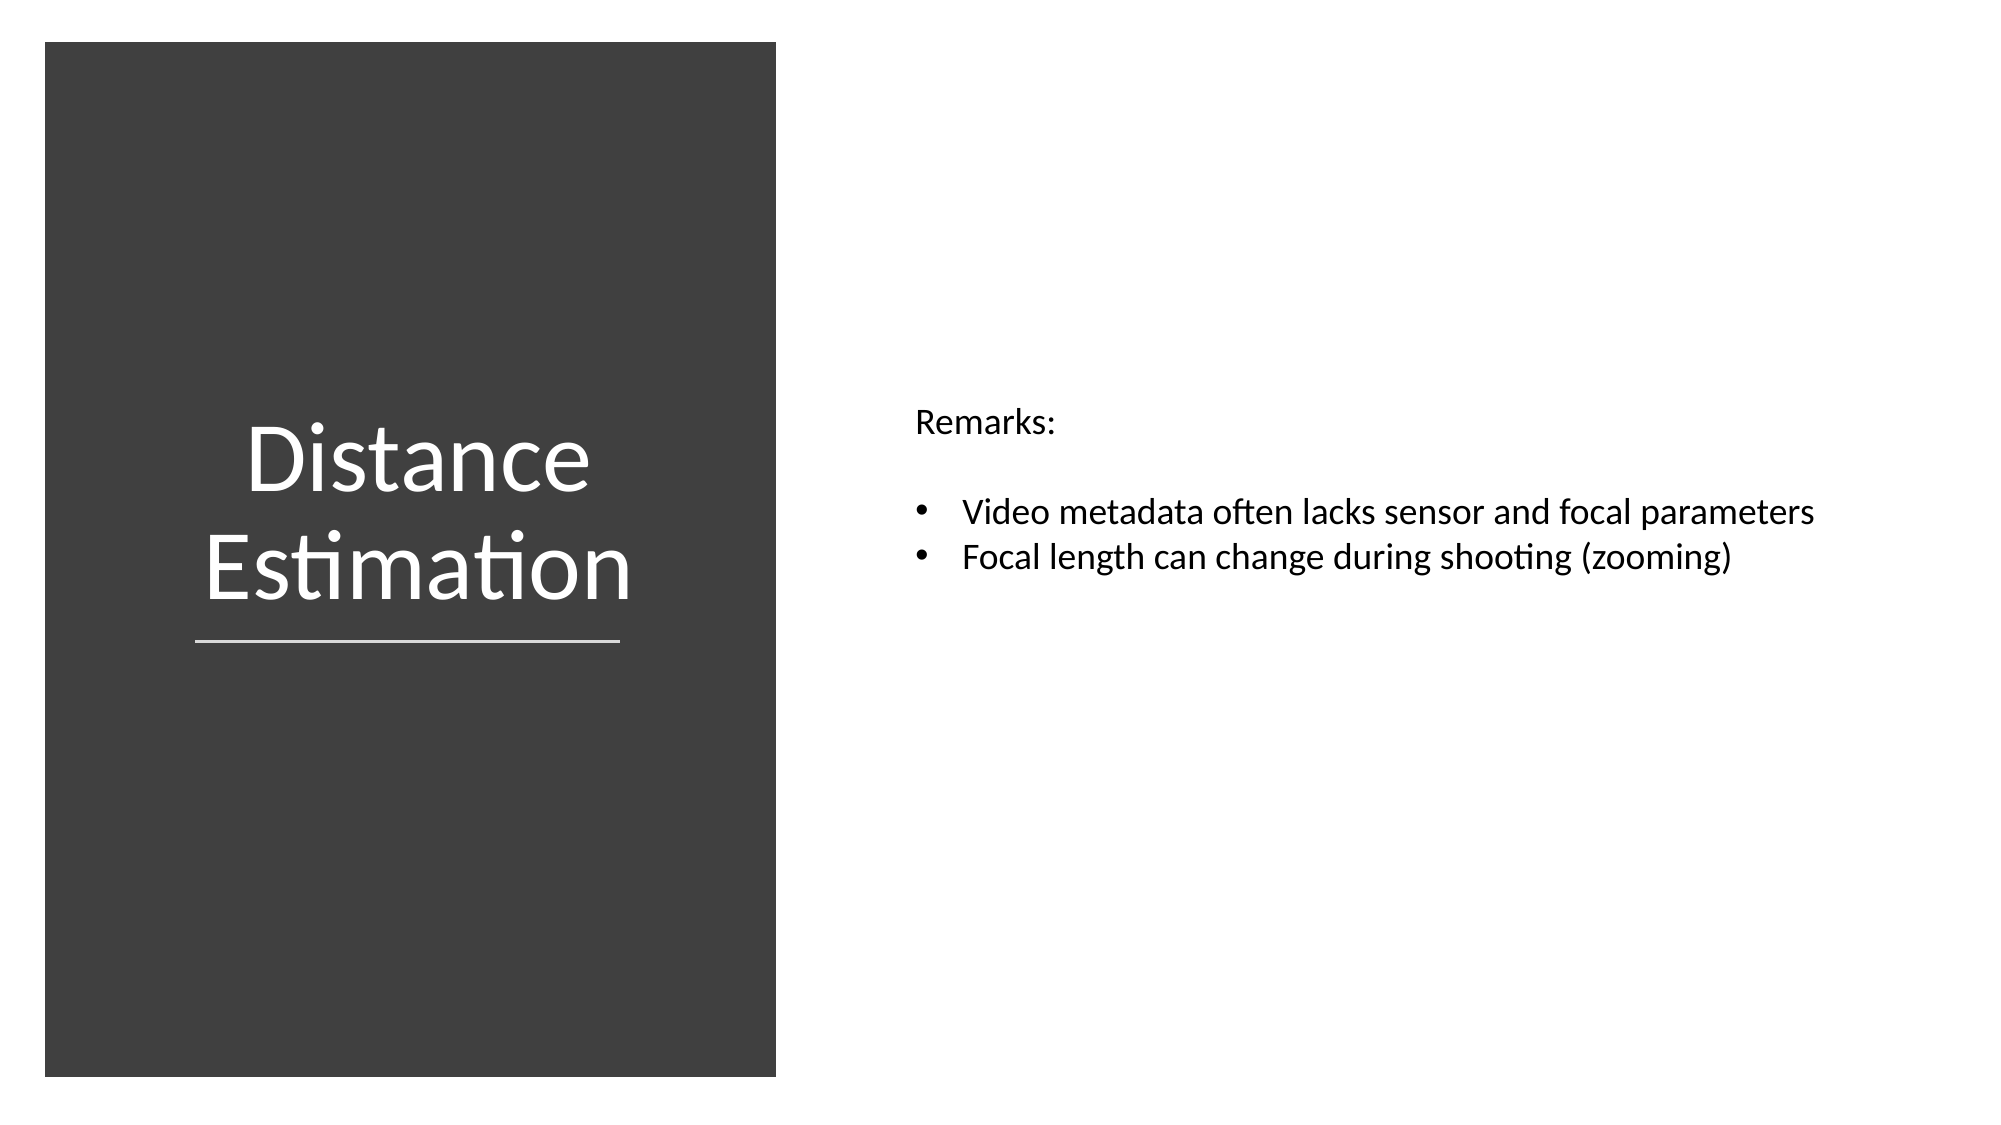

Distance Estimation
Remarks:
Video metadata often lacks sensor and focal parameters
Focal length can change during shooting (zooming)